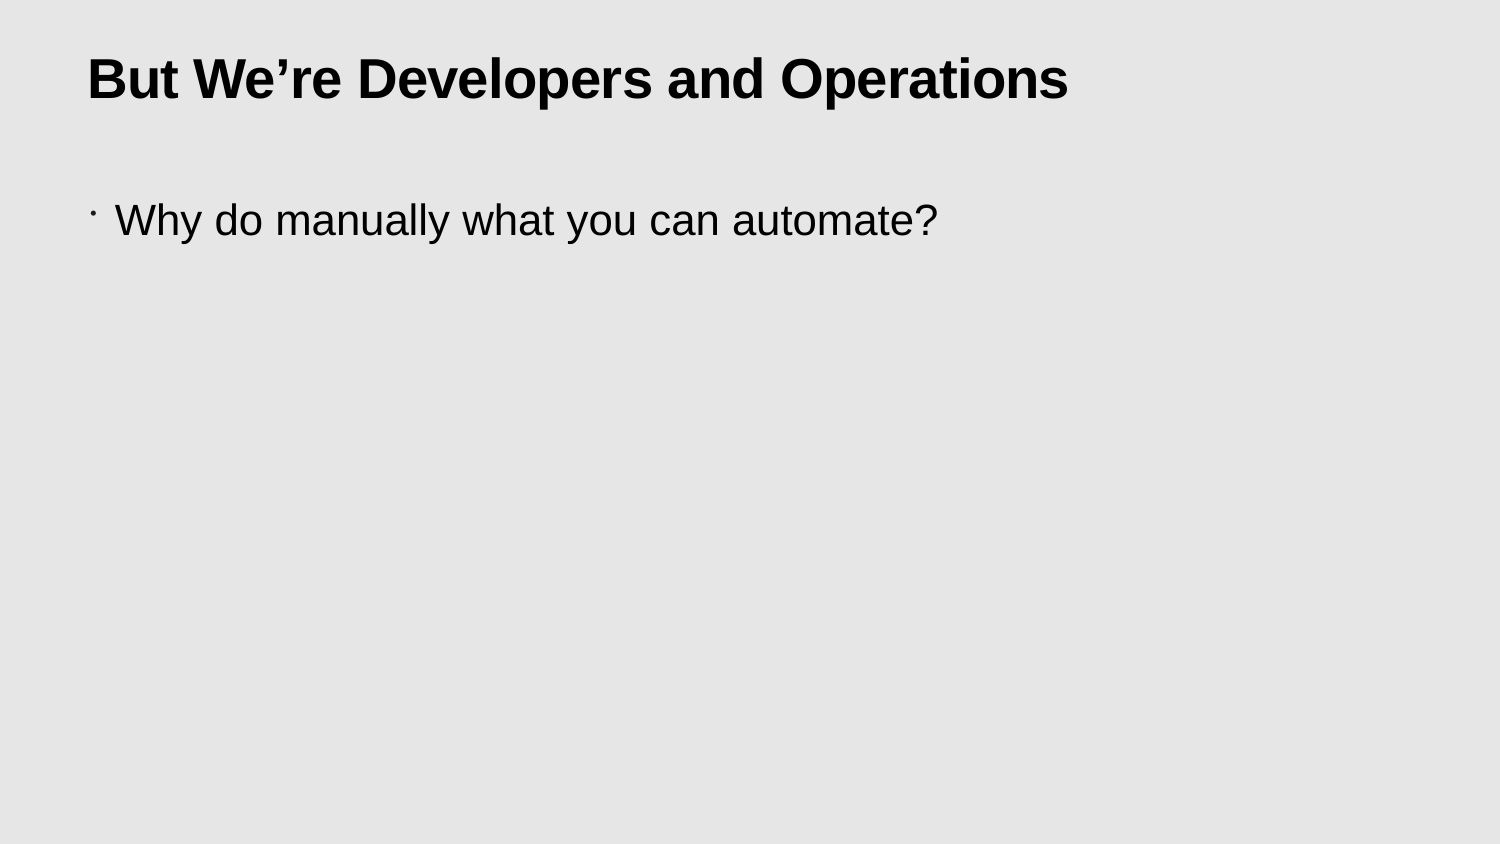

# But We’re Developers and Operations
Why do manually what you can automate?